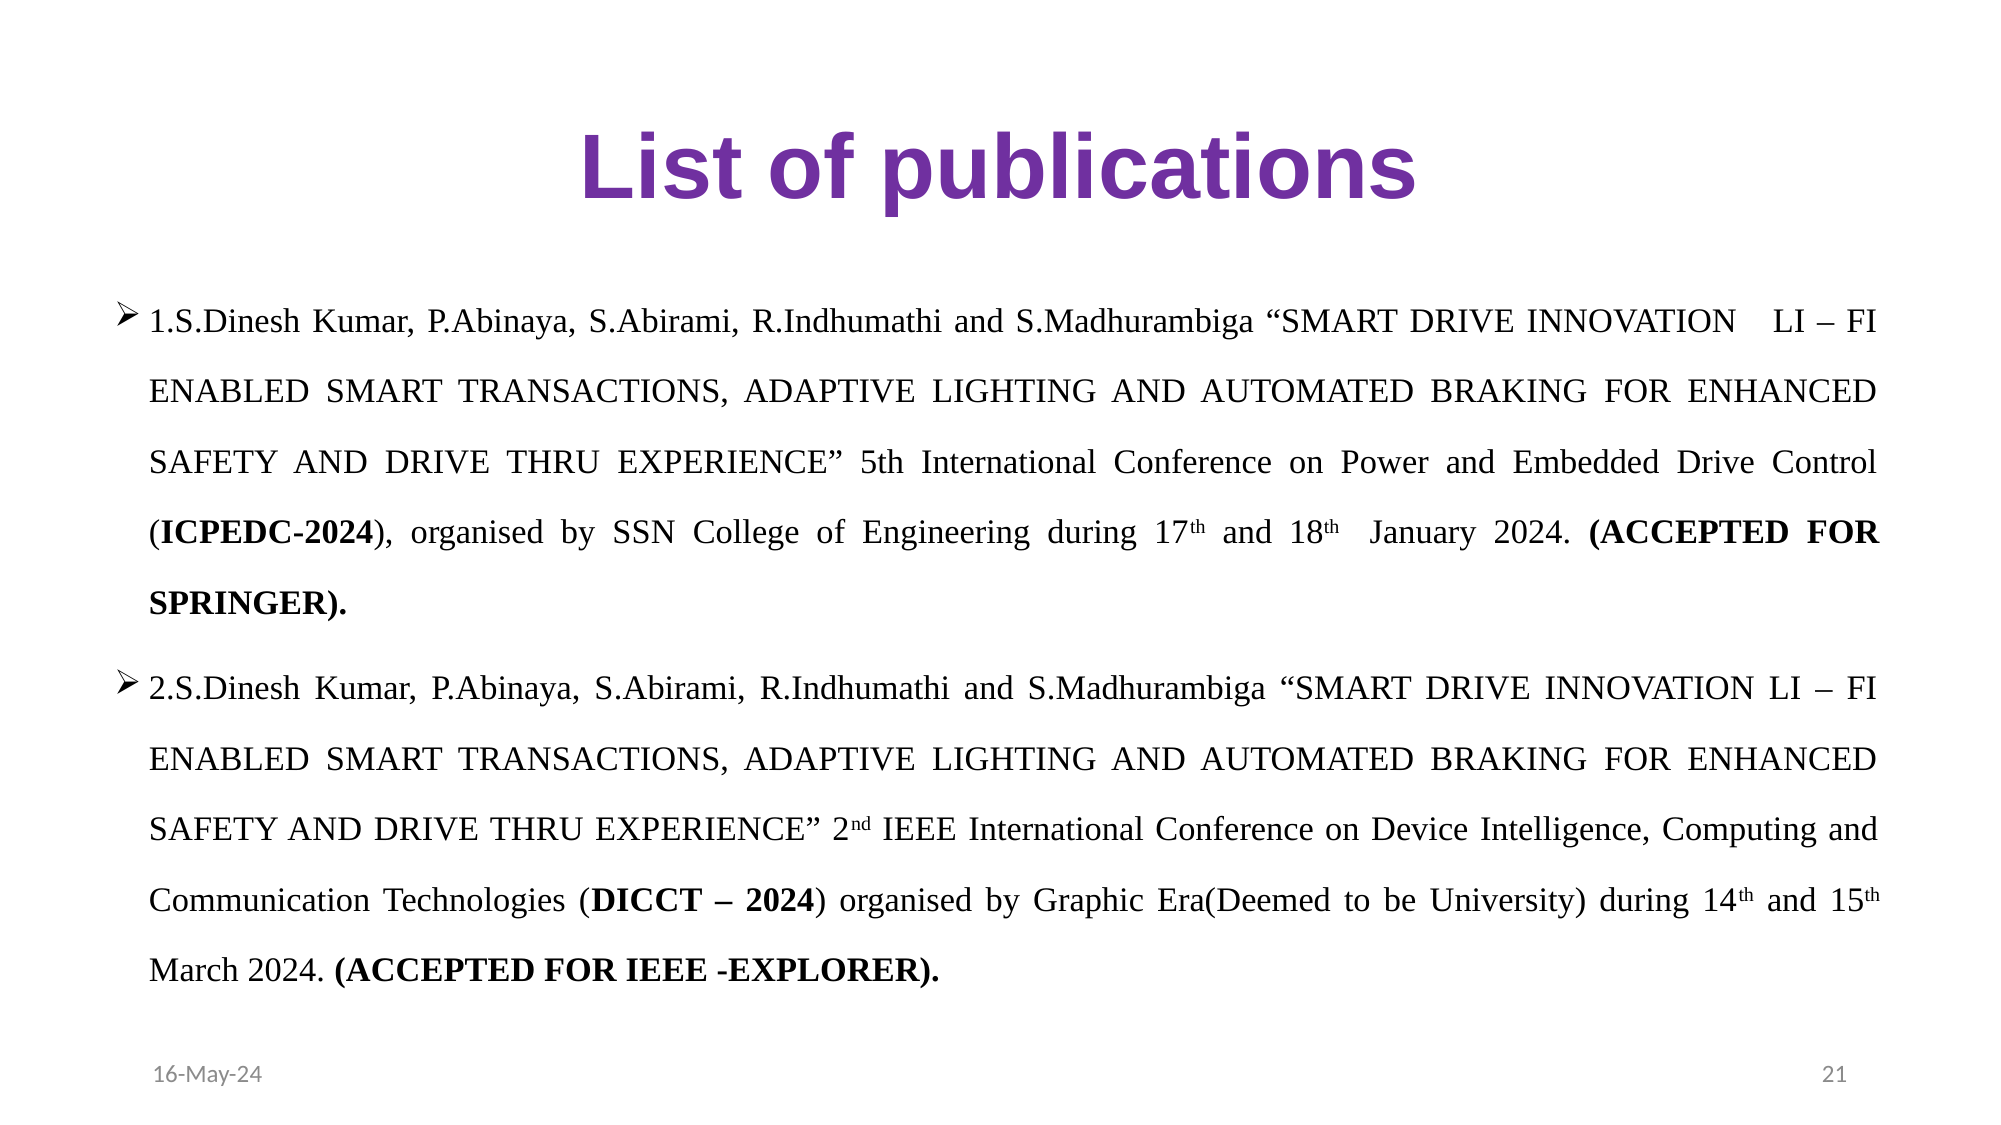

# List of publications
1.S.Dinesh Kumar, P.Abinaya, S.Abirami, R.Indhumathi and S.Madhurambiga “SMART DRIVE INNOVATION   LI – FI ENABLED SMART TRANSACTIONS, ADAPTIVE LIGHTING AND AUTOMATED BRAKING FOR ENHANCED SAFETY AND DRIVE THRU EXPERIENCE” 5th International Conference on Power and Embedded Drive Control (ICPEDC-2024), organised by SSN College of Engineering during 17th and 18th  January 2024. (ACCEPTED FOR SPRINGER).
2.S.Dinesh Kumar, P.Abinaya, S.Abirami, R.Indhumathi and S.Madhurambiga “SMART DRIVE INNOVATION LI – FI ENABLED SMART TRANSACTIONS, ADAPTIVE LIGHTING AND AUTOMATED BRAKING FOR ENHANCED SAFETY AND DRIVE THRU EXPERIENCE” 2nd IEEE International Conference on Device Intelligence, Computing and Communication Technologies (DICCT – 2024) organised by Graphic Era(Deemed to be University) during 14th and 15th March 2024. (ACCEPTED FOR IEEE -EXPLORER).

16-May-24
21